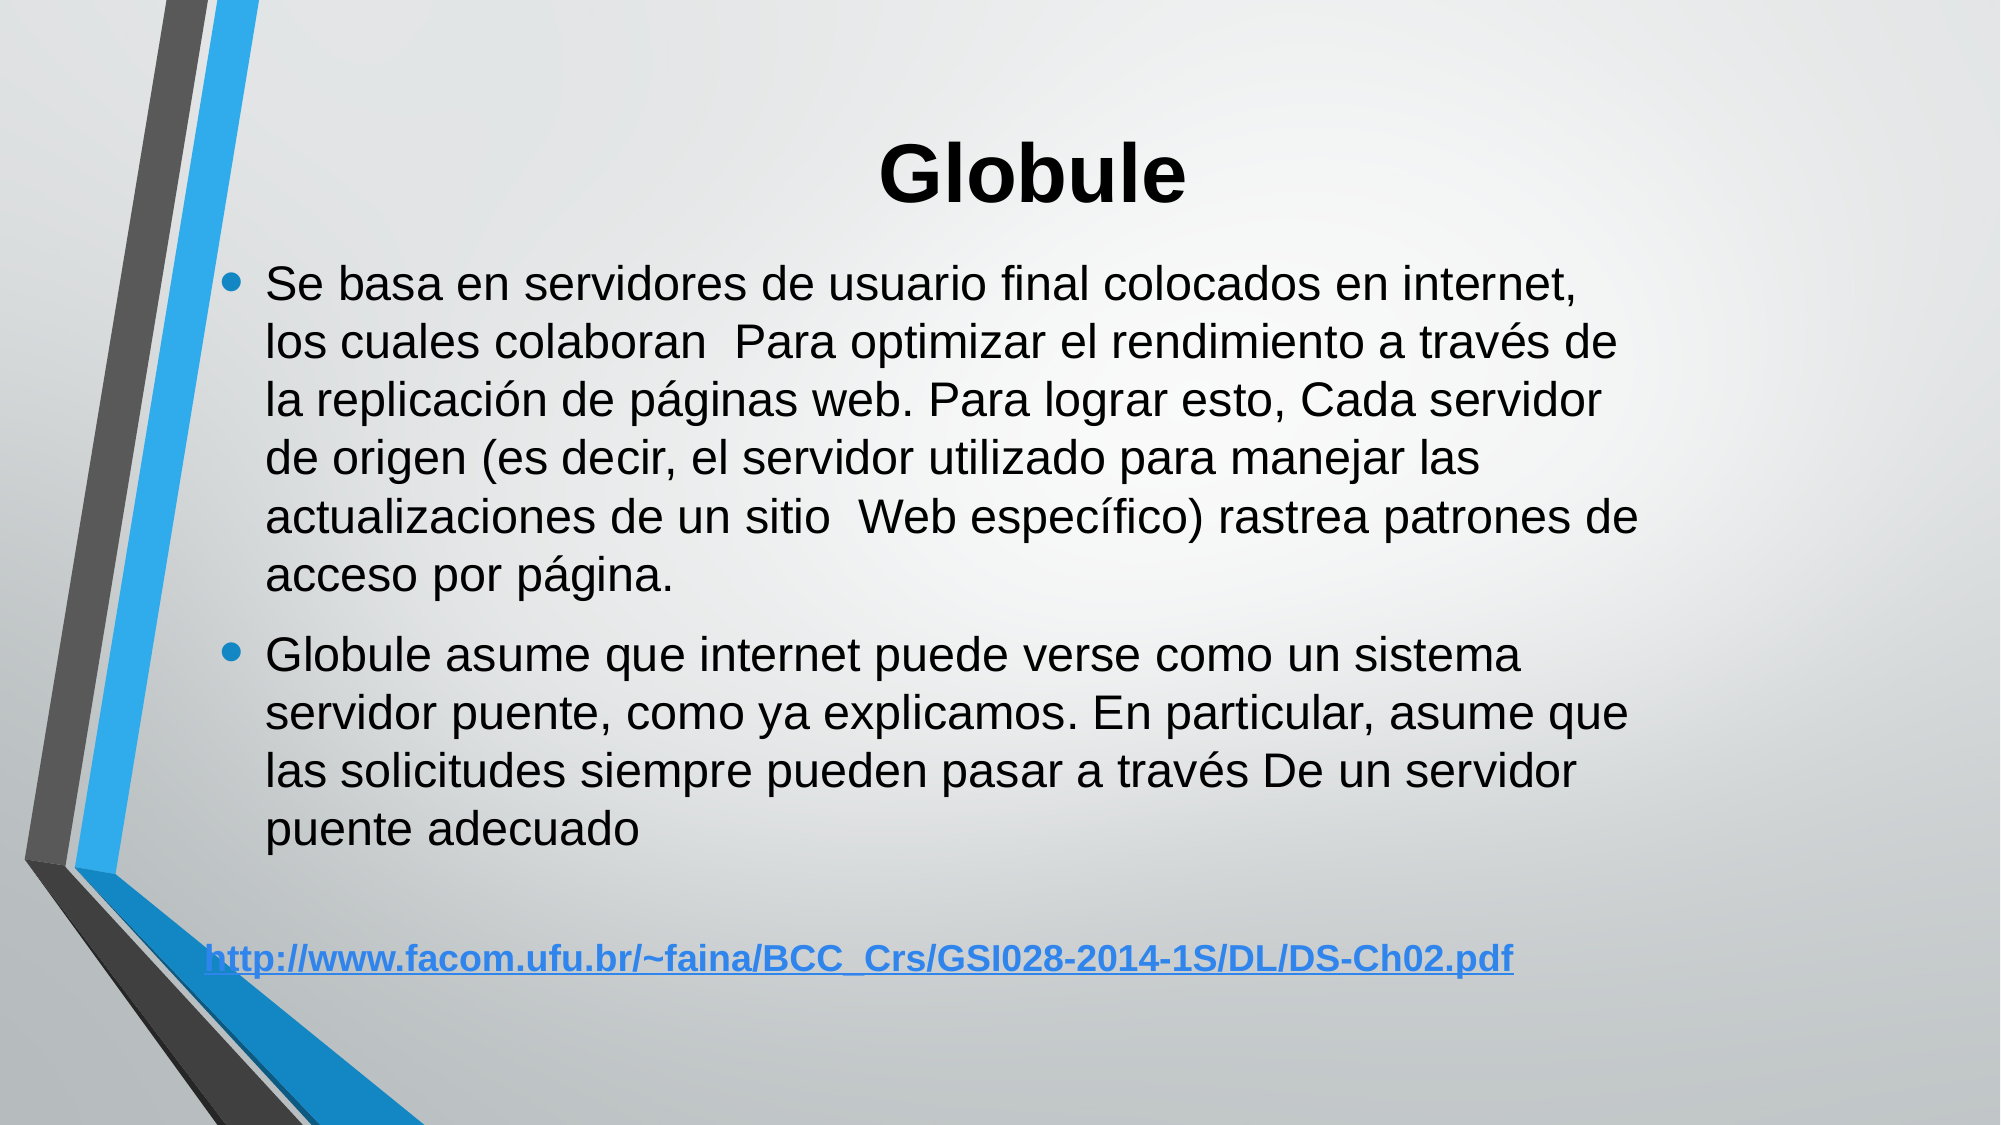

# Globule
Se basa en servidores de usuario final colocados en internet, los cuales colaboran  Para optimizar el rendimiento a través de la replicación de páginas web. Para lograr esto, Cada servidor de origen (es decir, el servidor utilizado para manejar las actualizaciones de un sitio  Web específico) rastrea patrones de acceso por página.
Globule asume que internet puede verse como un sistema servidor puente, como ya explicamos. En particular, asume que las solicitudes siempre pueden pasar a través De un servidor puente adecuado

http://www.facom.ufu.br/~faina/BCC_Crs/GSI028-2014-1S/DL/DS-Ch02.pdf